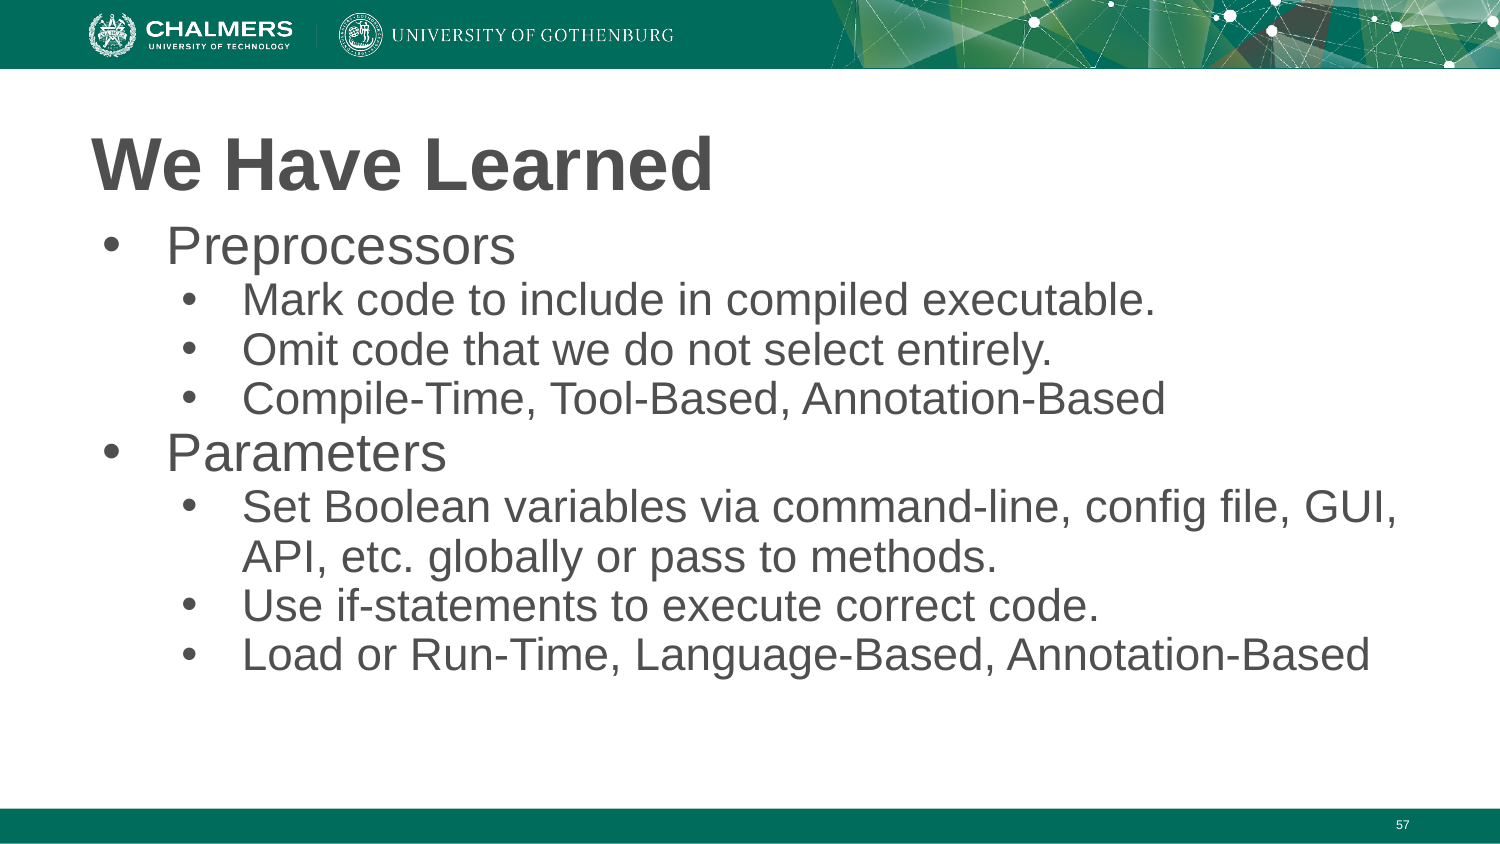

# We Have Learned
Preprocessors
Mark code to include in compiled executable.
Omit code that we do not select entirely.
Compile-Time, Tool-Based, Annotation-Based
Parameters
Set Boolean variables via command-line, config file, GUI, API, etc. globally or pass to methods.
Use if-statements to execute correct code.
Load or Run-Time, Language-Based, Annotation-Based
57